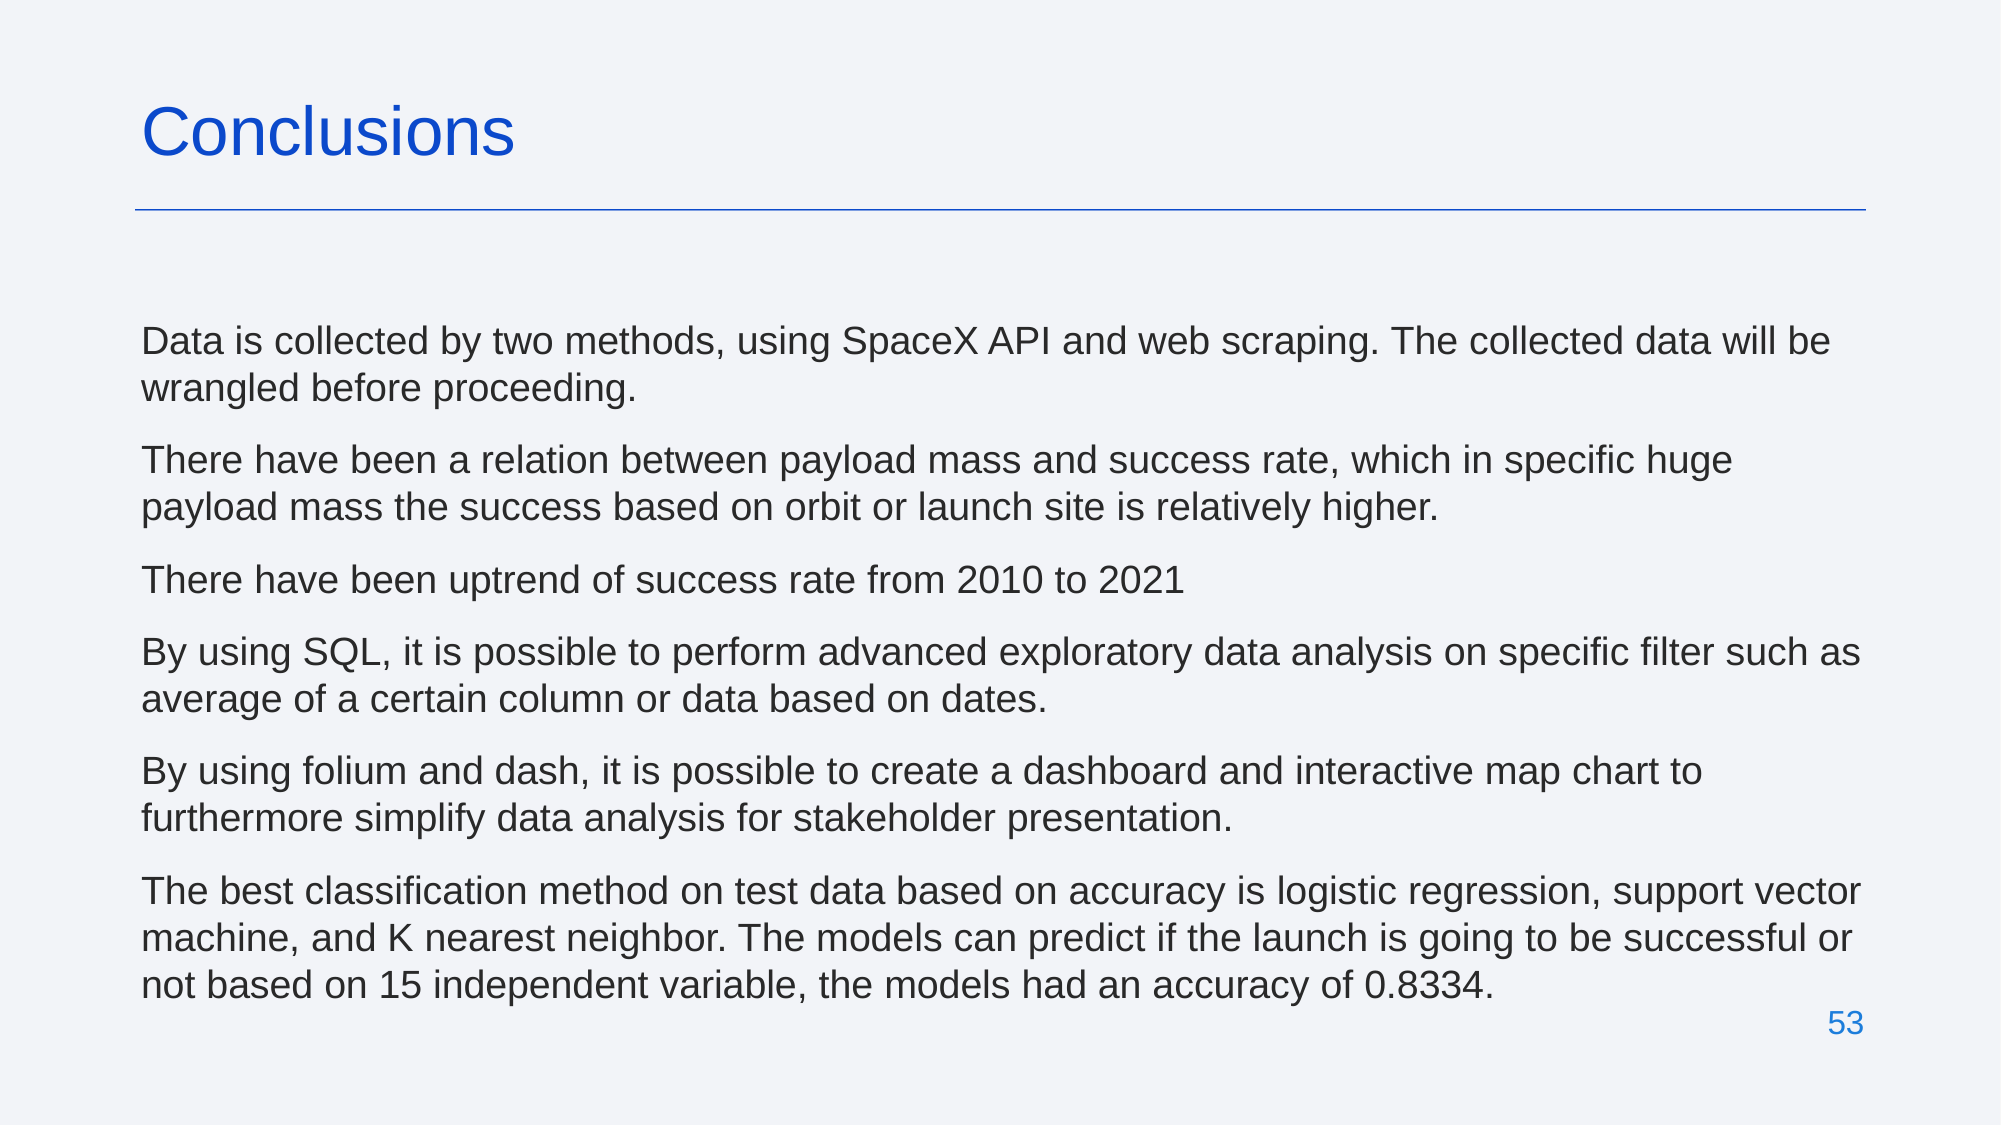

Conclusions
Data is collected by two methods, using SpaceX API and web scraping. The collected data will be wrangled before proceeding.
There have been a relation between payload mass and success rate, which in specific huge payload mass the success based on orbit or launch site is relatively higher.
There have been uptrend of success rate from 2010 to 2021
By using SQL, it is possible to perform advanced exploratory data analysis on specific filter such as average of a certain column or data based on dates.
By using folium and dash, it is possible to create a dashboard and interactive map chart to furthermore simplify data analysis for stakeholder presentation.
The best classification method on test data based on accuracy is logistic regression, support vector machine, and K nearest neighbor. The models can predict if the launch is going to be successful or not based on 15 independent variable, the models had an accuracy of 0.8334.

53